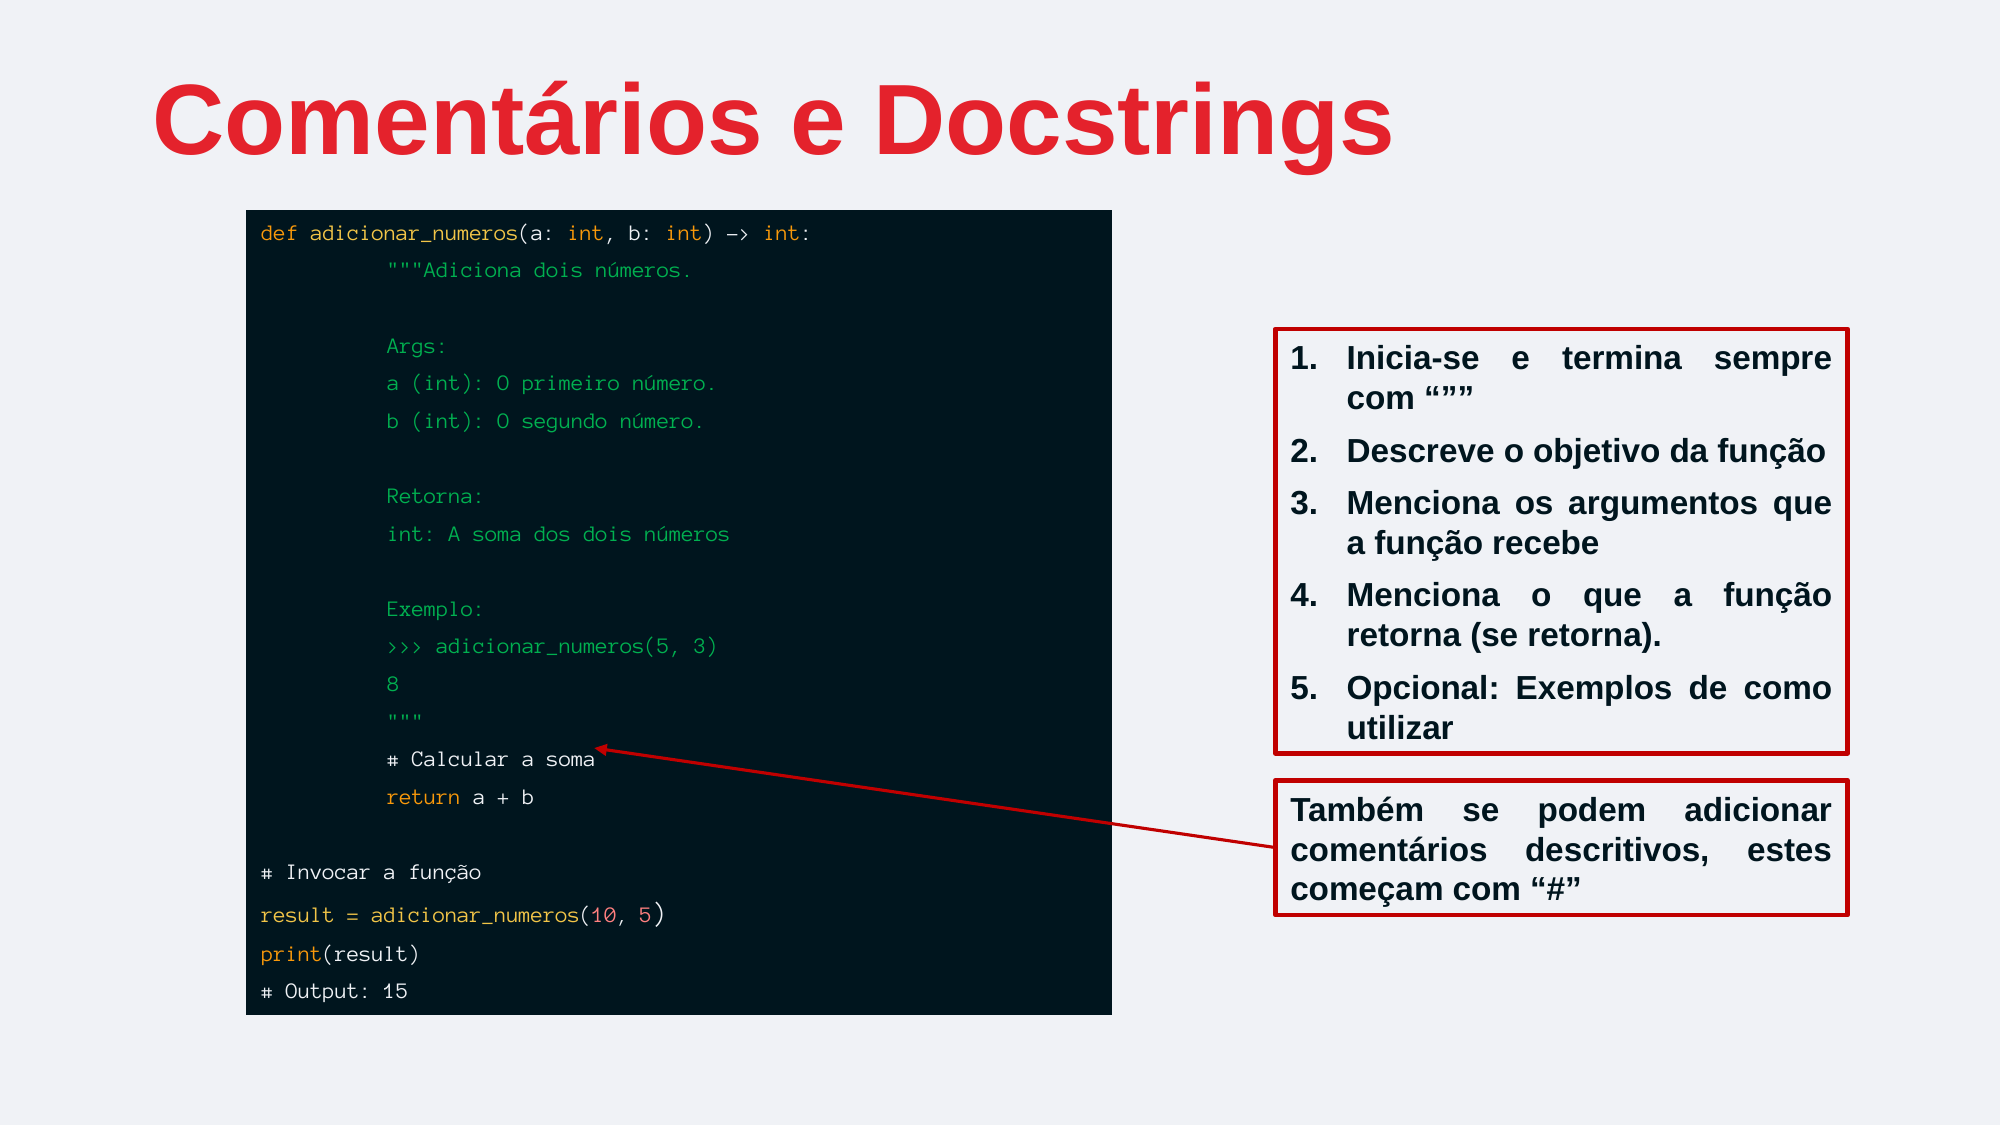

# Comentários e Docstrings
def adicionar_numeros(a: int, b: int) -> int:
	"""Adiciona dois números.

	Args:
		a (int): O primeiro número.
		b (int): O segundo número.

	Retorna:
		int: A soma dos dois números

	Exemplo:
		>>> adicionar_numeros(5, 3)
		8
	"""
	# Calcular a soma
	return a + b

# Invocar a função
result = adicionar_numeros(10, 5)
print(result)
# Output: 15
Inicia-se e termina sempre com “””
Descreve o objetivo da função
Menciona os argumentos que a função recebe
Menciona o que a função retorna (se retorna).
Opcional: Exemplos de como utilizar
Também se podem adicionar comentários descritivos, estes começam com “#”